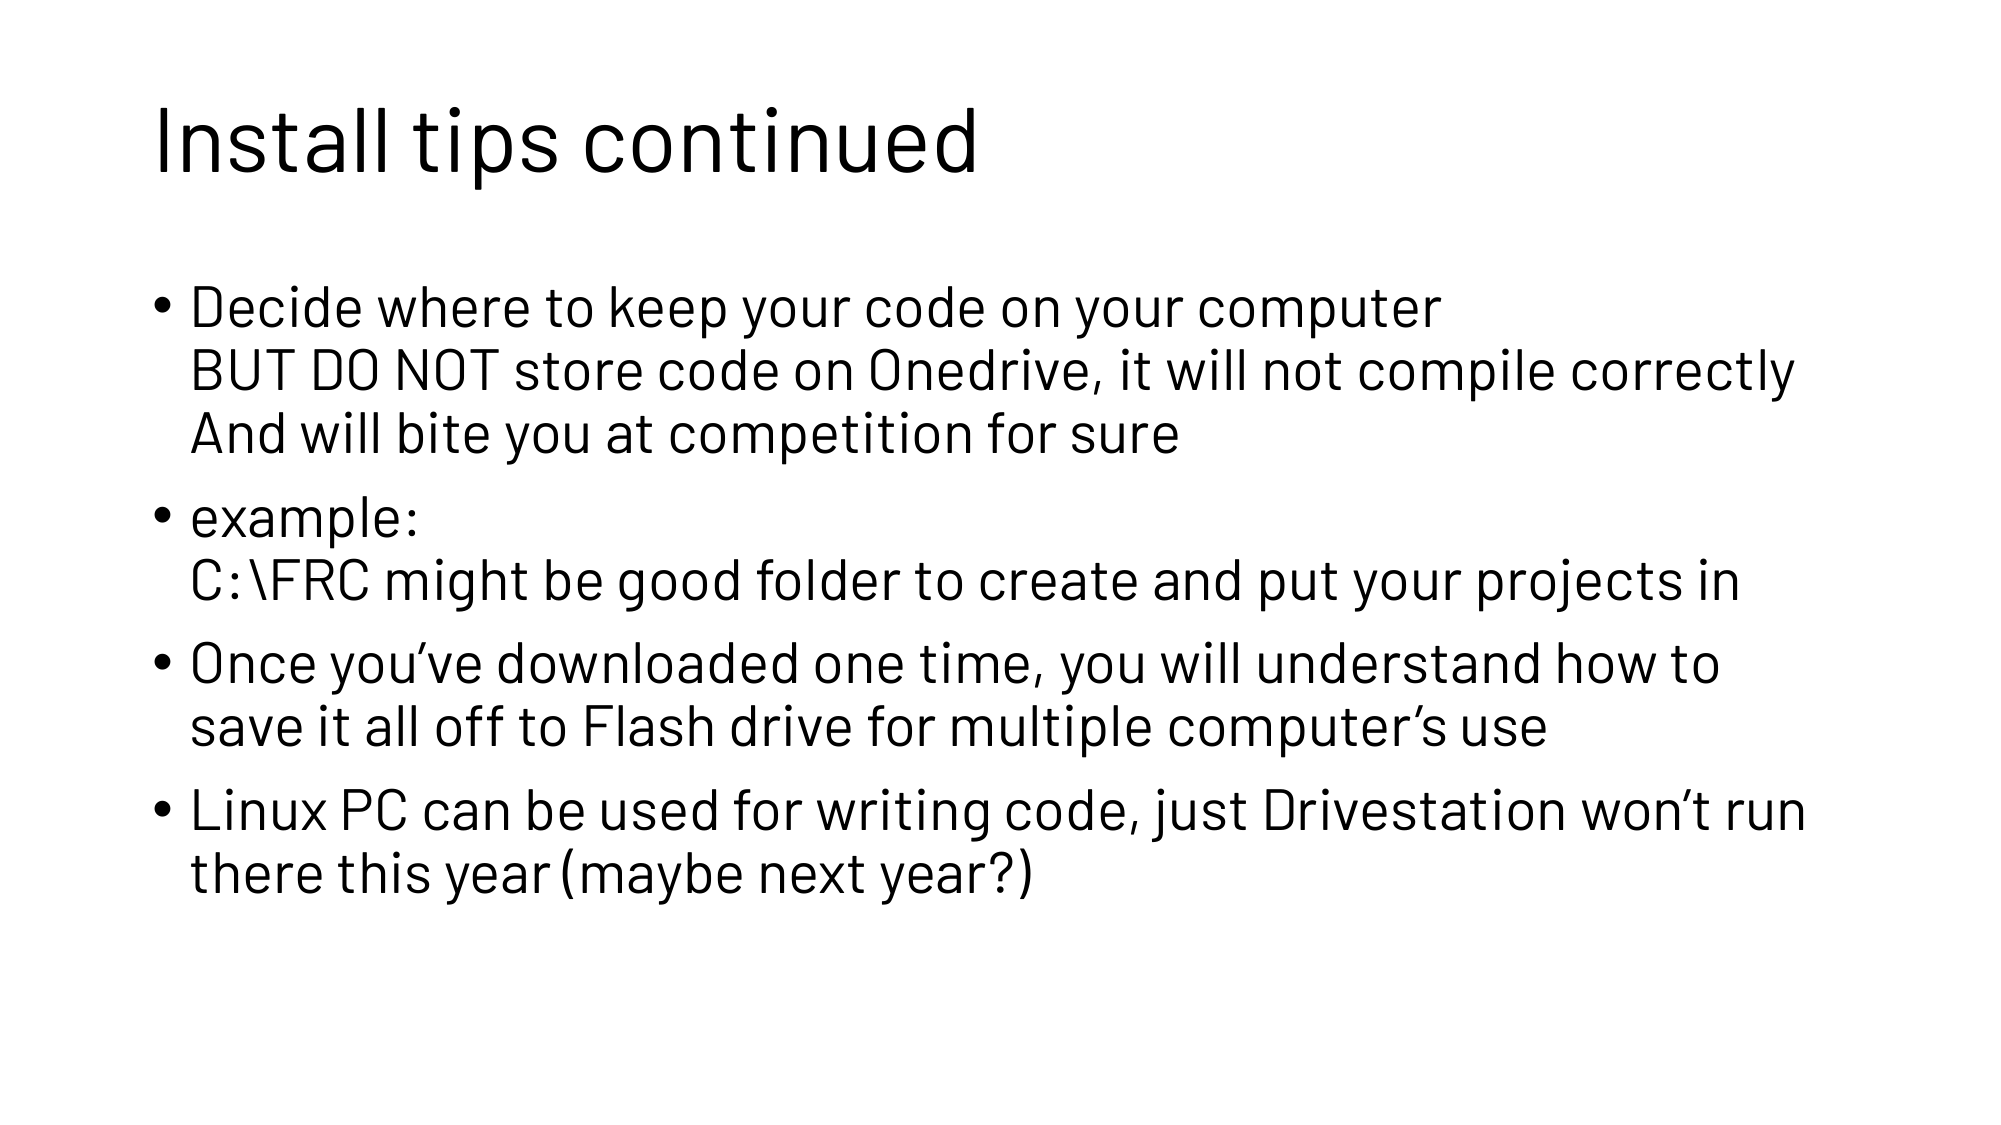

# Install tips continued
Decide where to keep your code on your computer
BUT DO NOT store code on Onedrive, it will not compile correctly
And will bite you at competition for sure
example:
C:\FRC might be good folder to create and put your projects in
Once you’ve downloaded one time, you will understand how to
save it all off to Flash drive for multiple computer’s use
Linux PC can be used for writing code, just Drivestation won’t run there this year (maybe next year?)